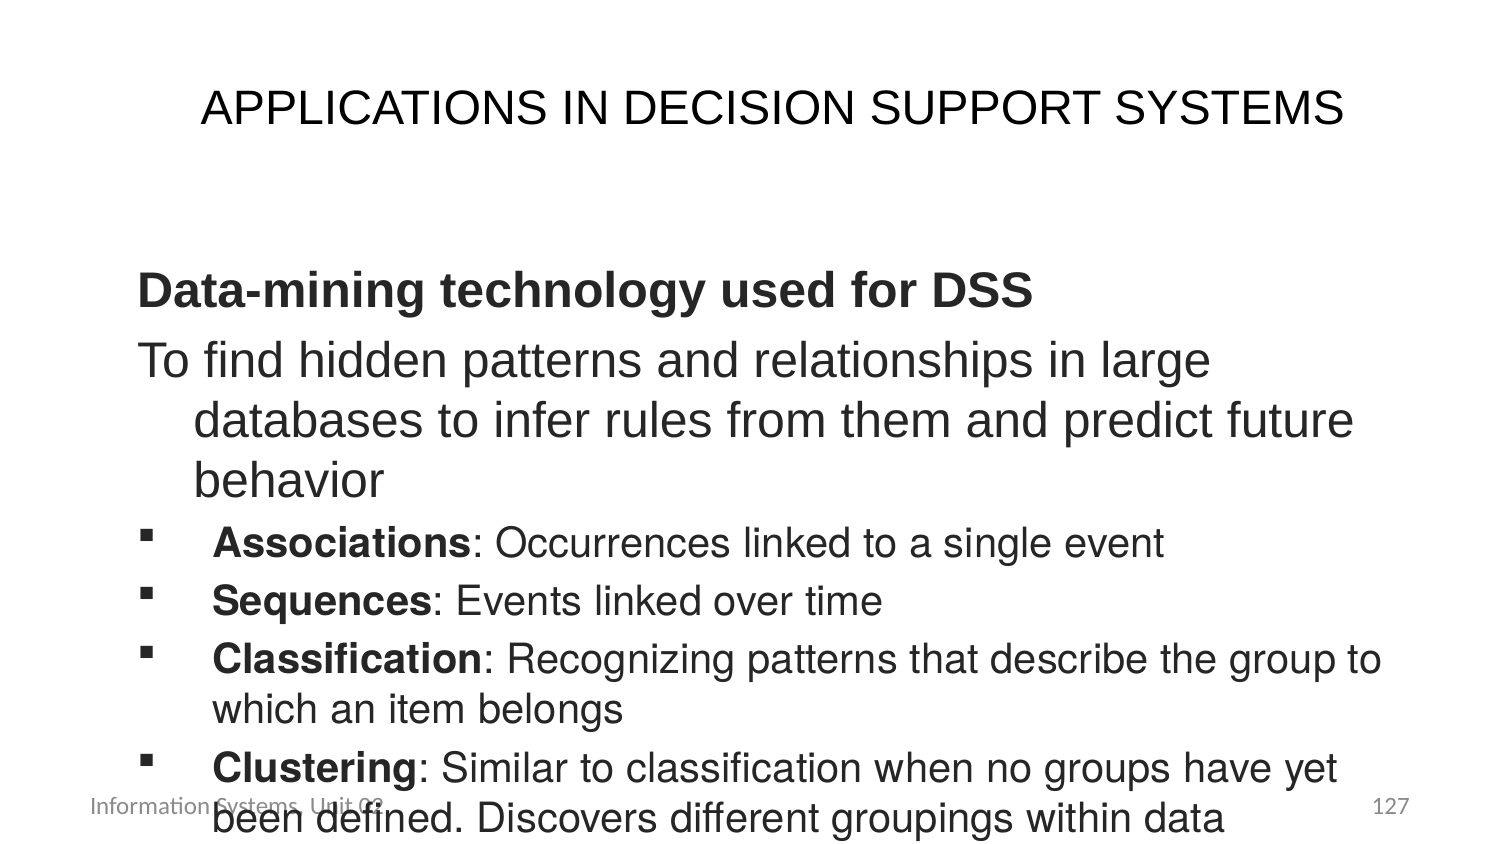

# Applications in decision support systems

Data-mining technology used for DSS
To find hidden patterns and relationships in large databases to infer rules from them and predict future behavior
Associations: Occurrences linked to a single event
Sequences: Events linked over time
Classification: Recognizing patterns that describe the group to which an item belongs
Clustering: Similar to classification when no groups have yet been defined. Discovers different groupings within data
Information Systems, Unit 02
127